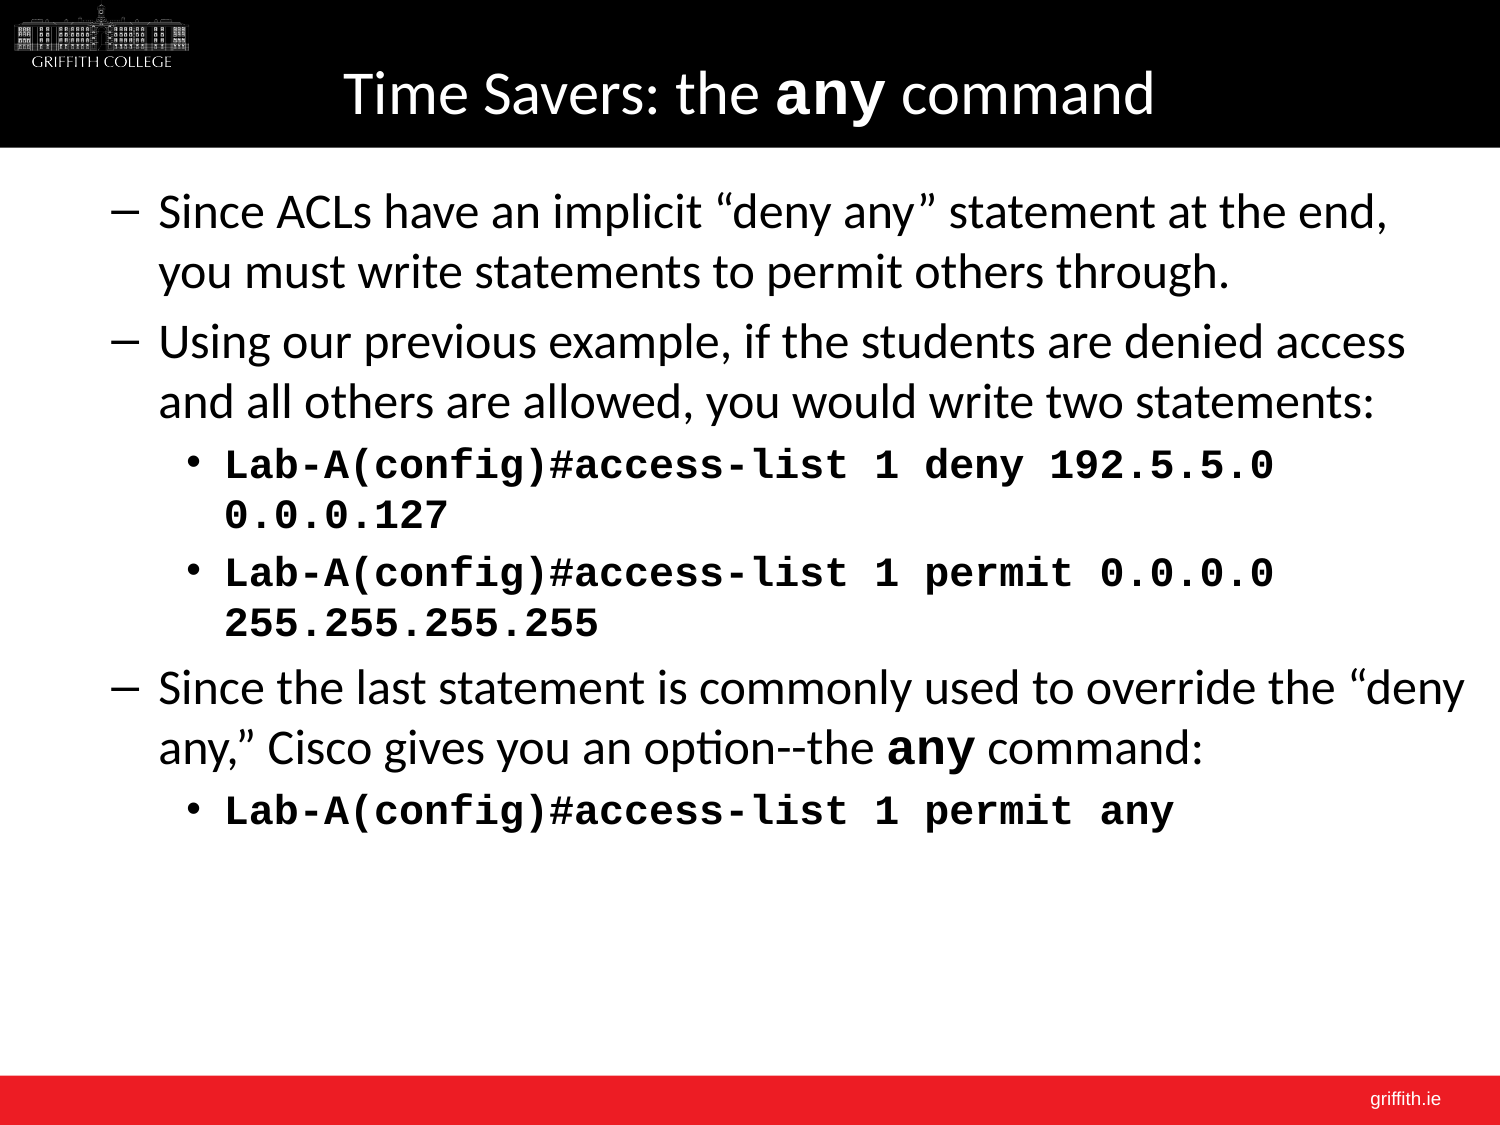

# Time Savers: the any command
Since ACLs have an implicit “deny any” statement at the end, you must write statements to permit others through.
Using our previous example, if the students are denied access and all others are allowed, you would write two statements:
Lab-A(config)#access-list 1 deny 192.5.5.0 0.0.0.127
Lab-A(config)#access-list 1 permit 0.0.0.0 255.255.255.255
Since the last statement is commonly used to override the “deny any,” Cisco gives you an option--the any command:
Lab-A(config)#access-list 1 permit any